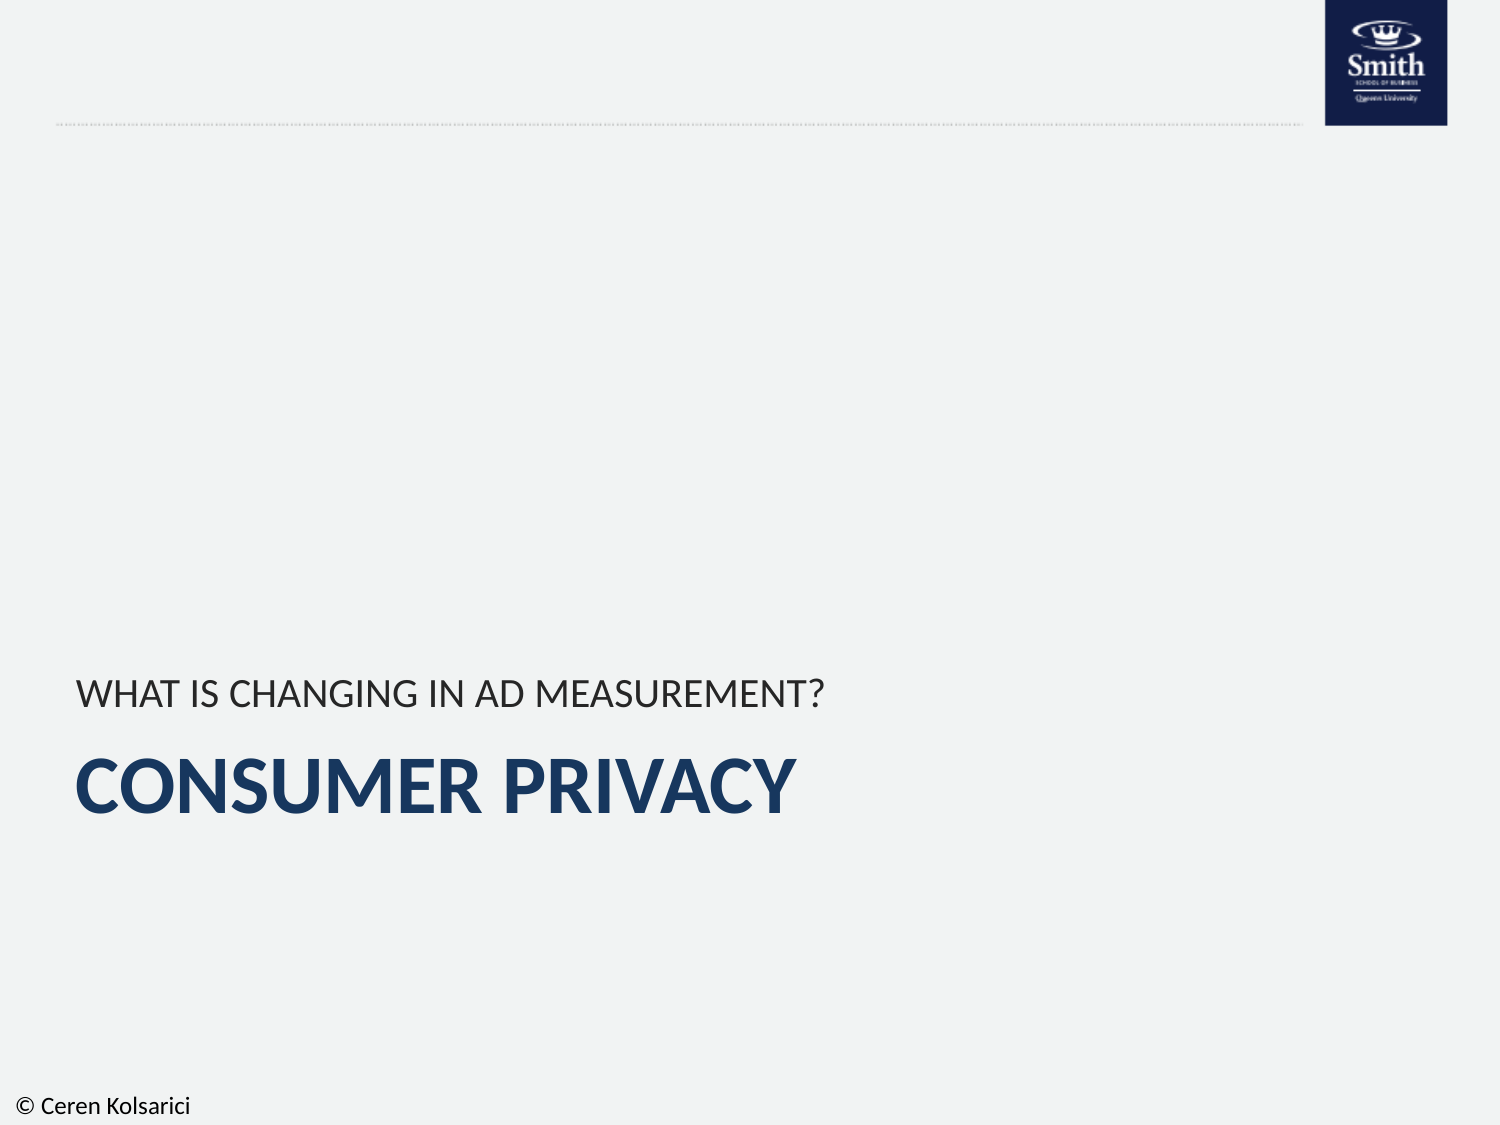

WHAT IS CHANGING IN AD MEASUREMENT?
# CONSUMER PRIVACY
© Ceren Kolsarici